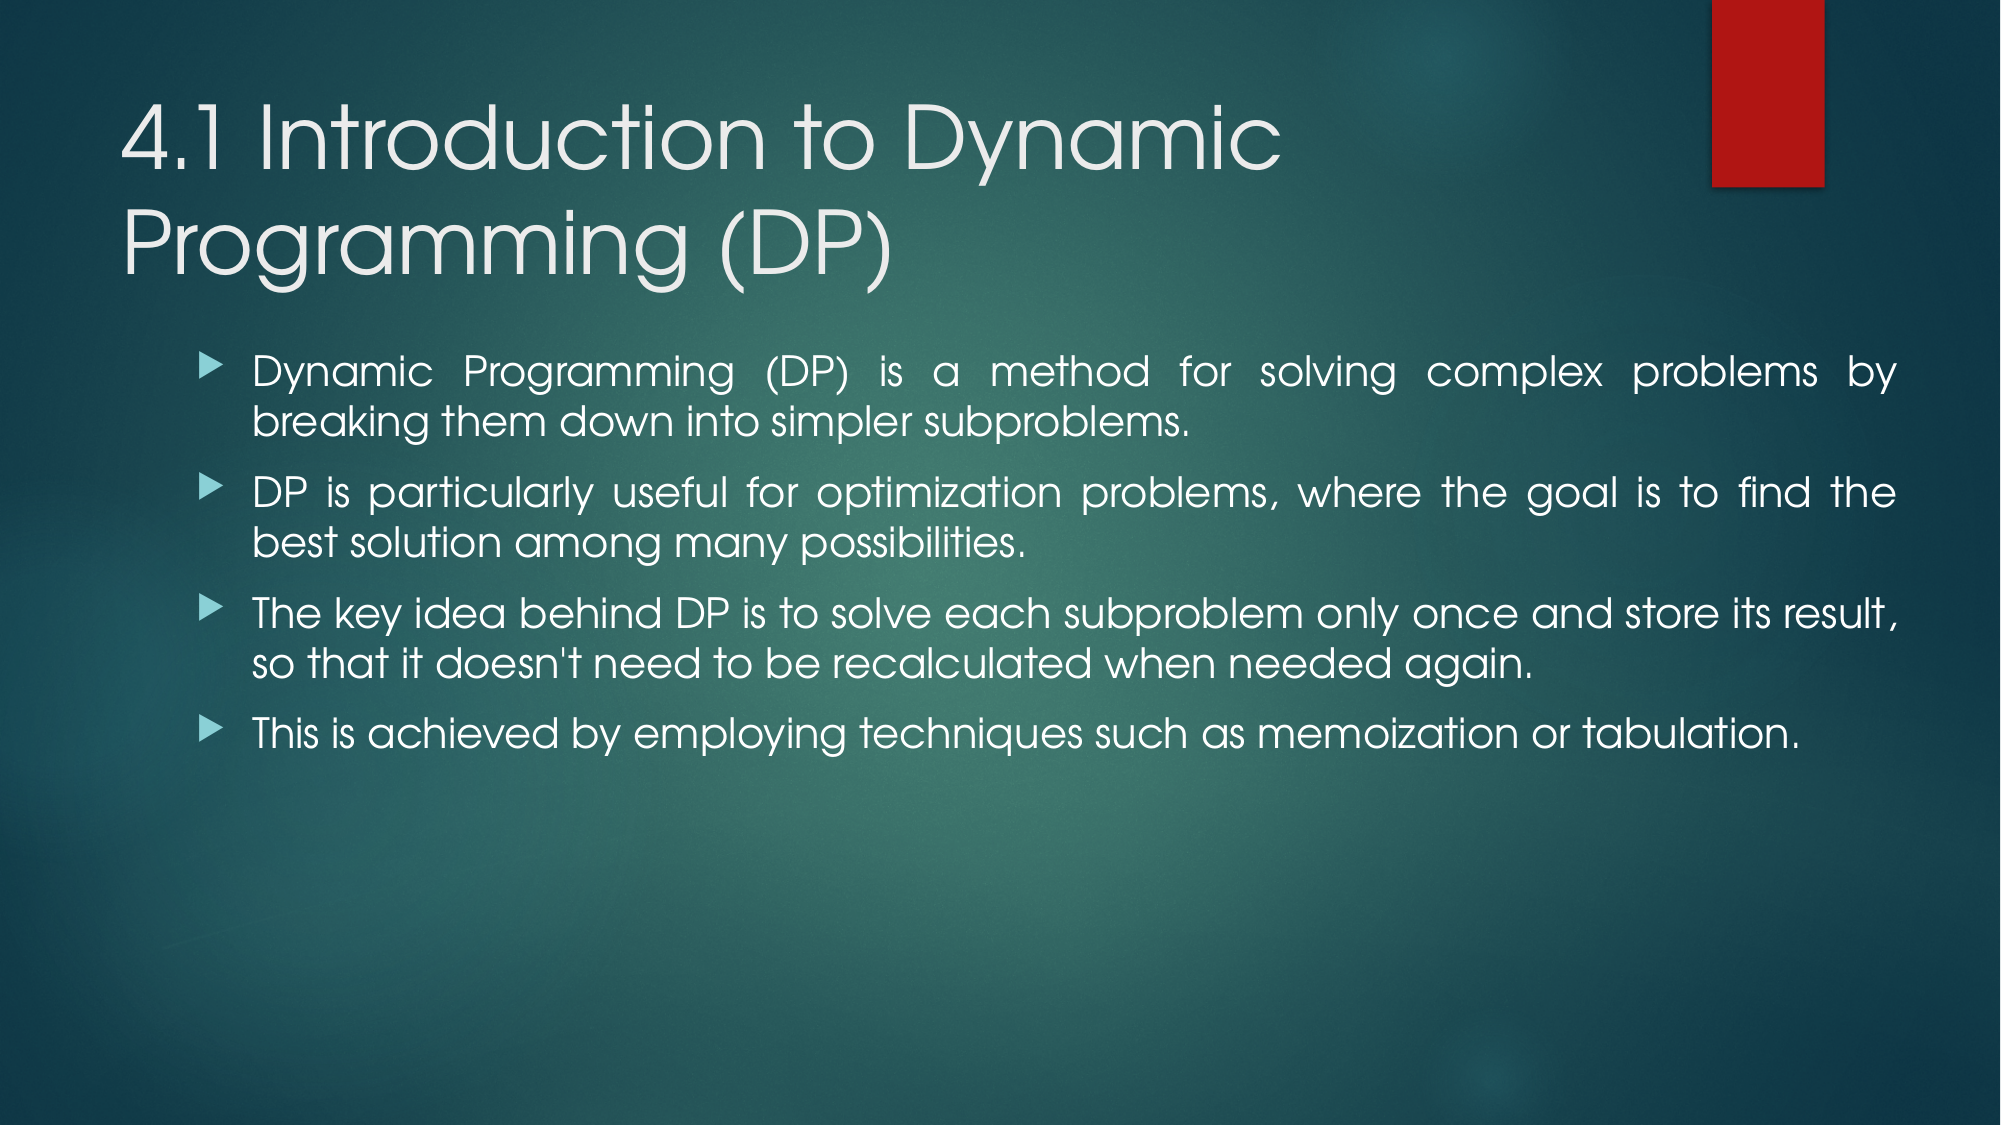

# 4.1 Introduction to Dynamic Programming (DP)
Dynamic Programming (DP) is a method for solving complex problems by breaking them down into simpler subproblems.
DP is particularly useful for optimization problems, where the goal is to find the best solution among many possibilities.
The key idea behind DP is to solve each subproblem only once and store its result, so that it doesn't need to be recalculated when needed again.
This is achieved by employing techniques such as memoization or tabulation.